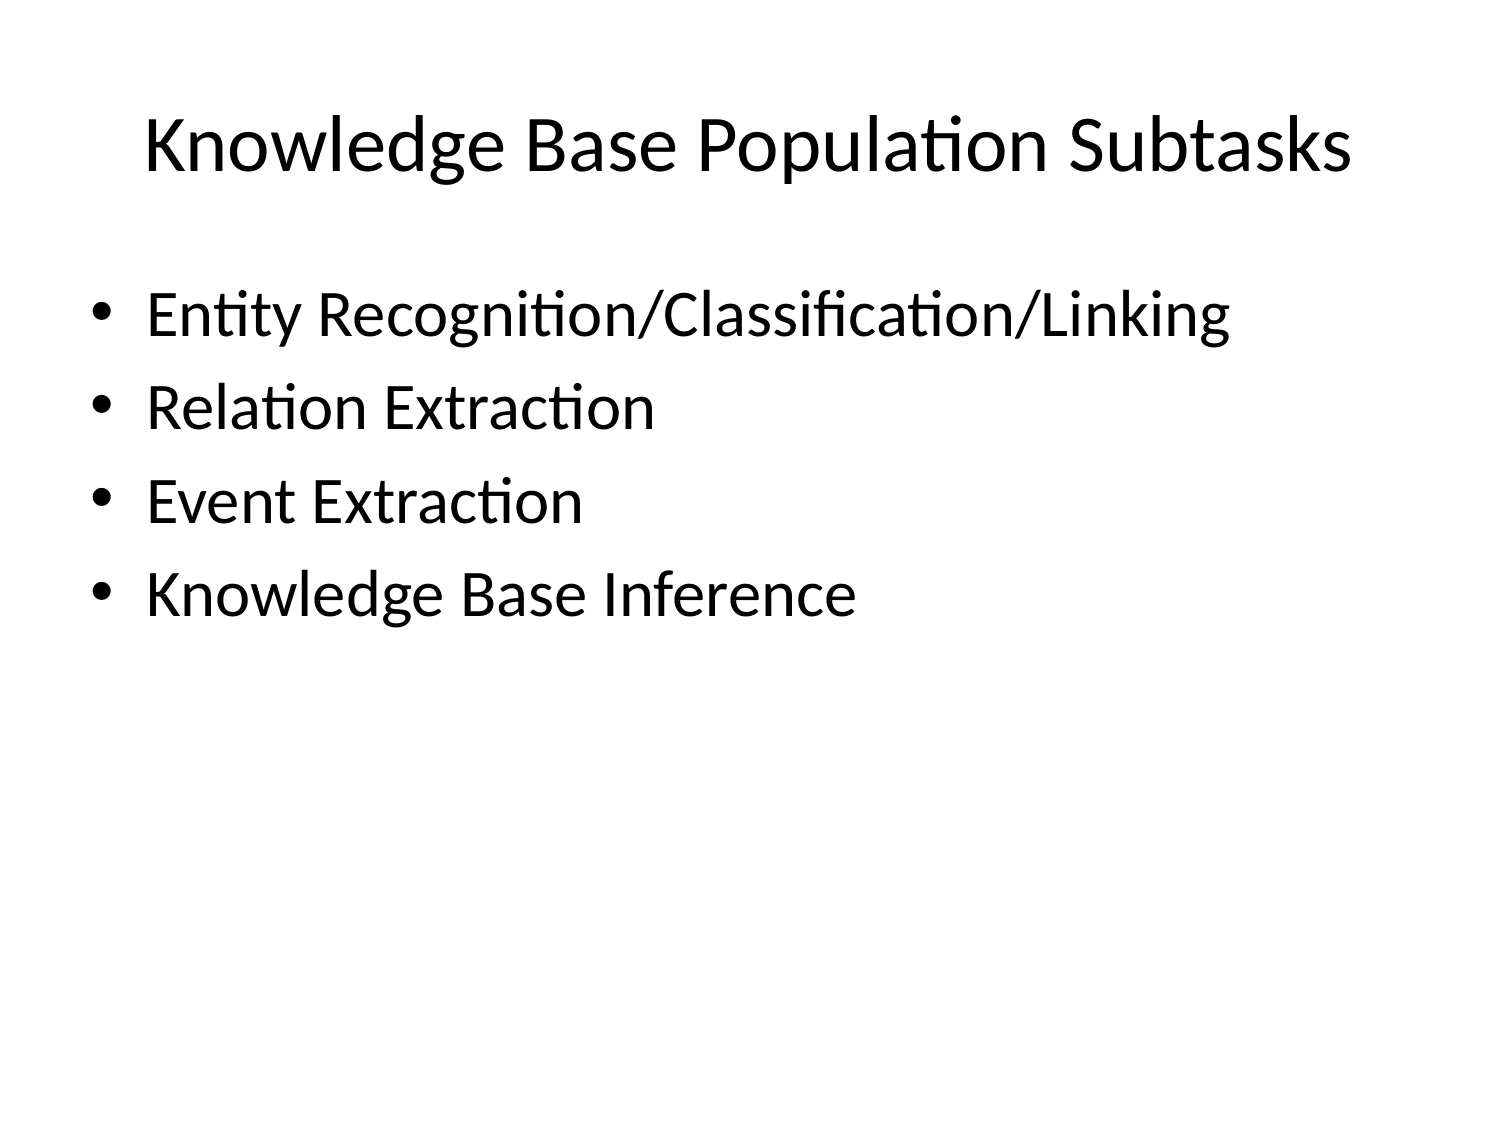

# Knowledge Base Population Subtasks
Entity Recognition/Classification/Linking
Relation Extraction
Event Extraction
Knowledge Base Inference